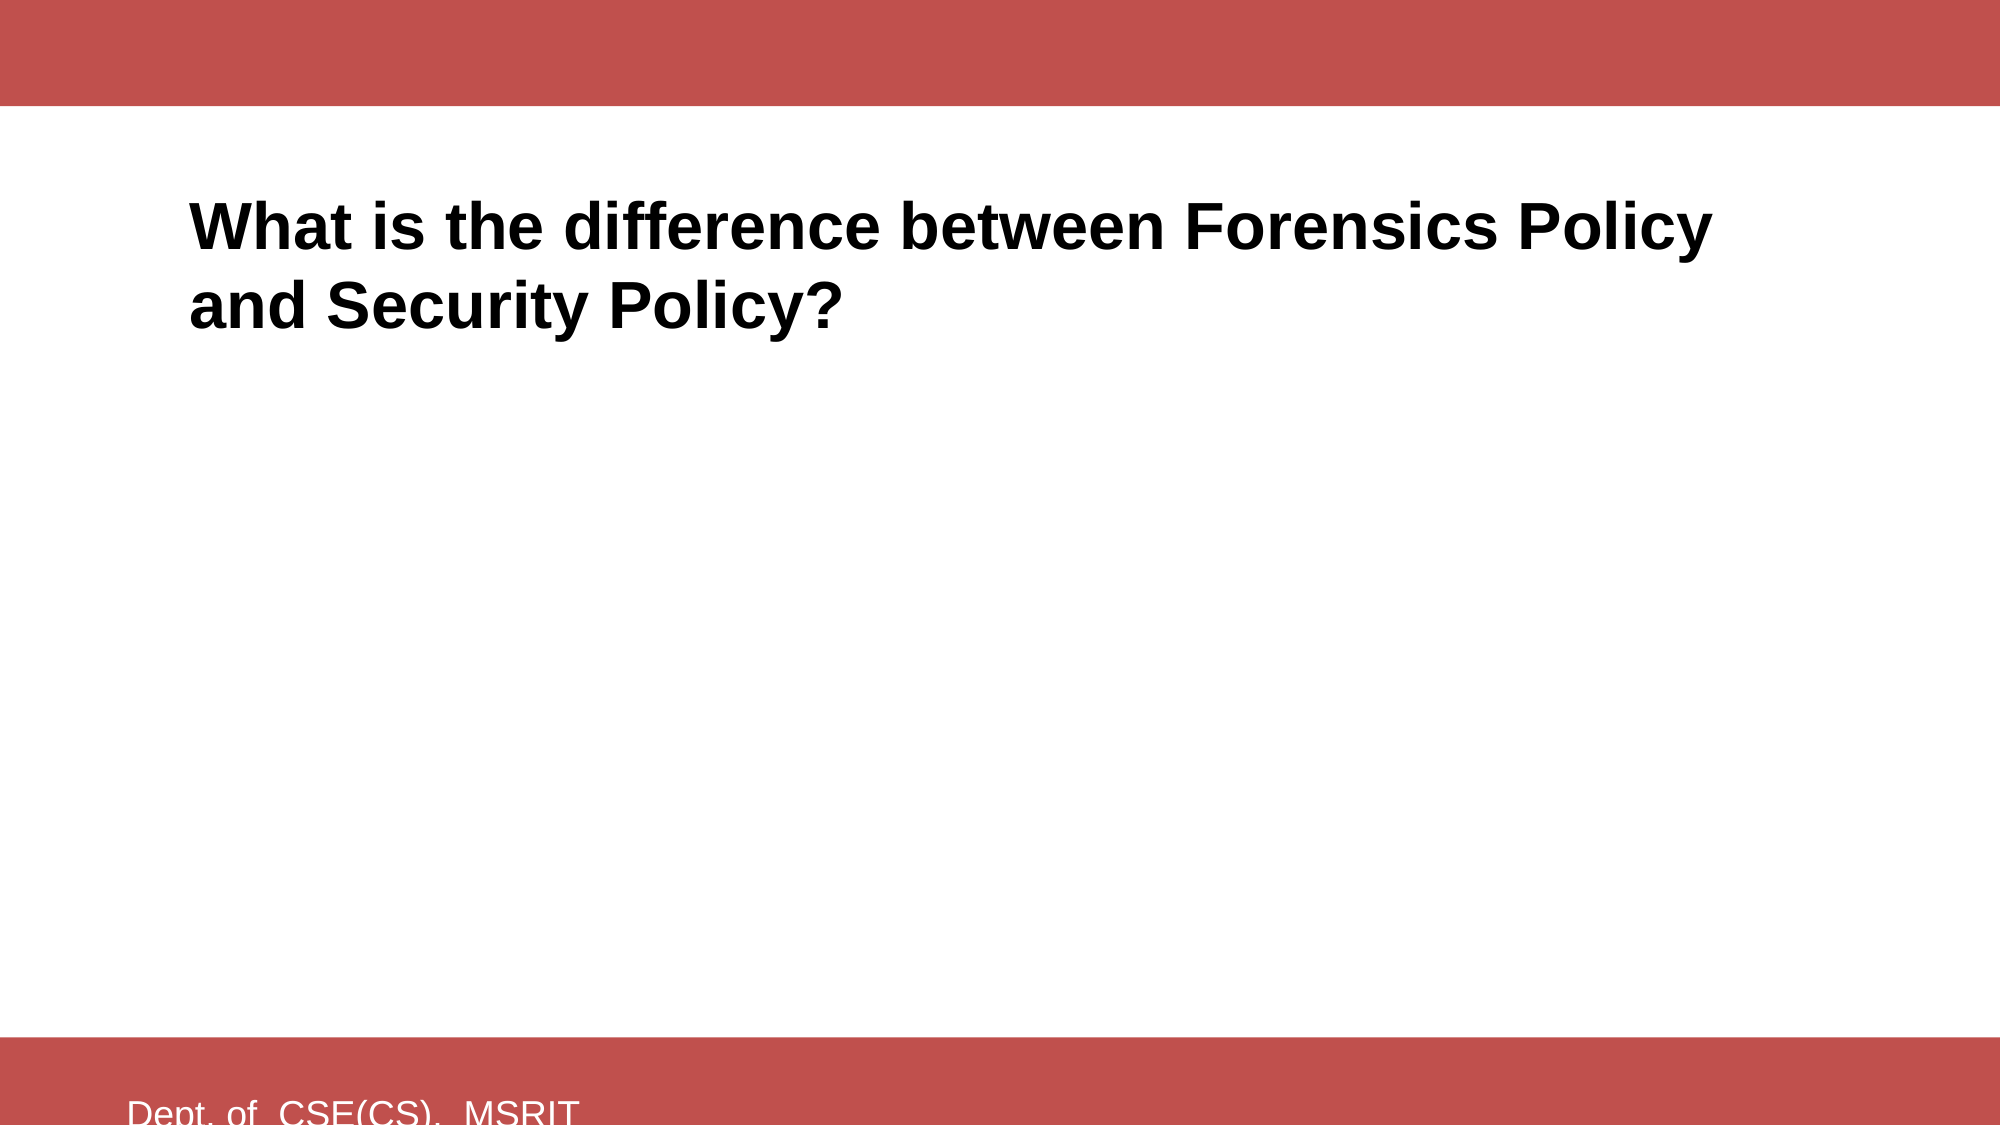

What is the difference between Forensics Policy and Security Policy?

Dept. of  CSE(CS),  MSRIT